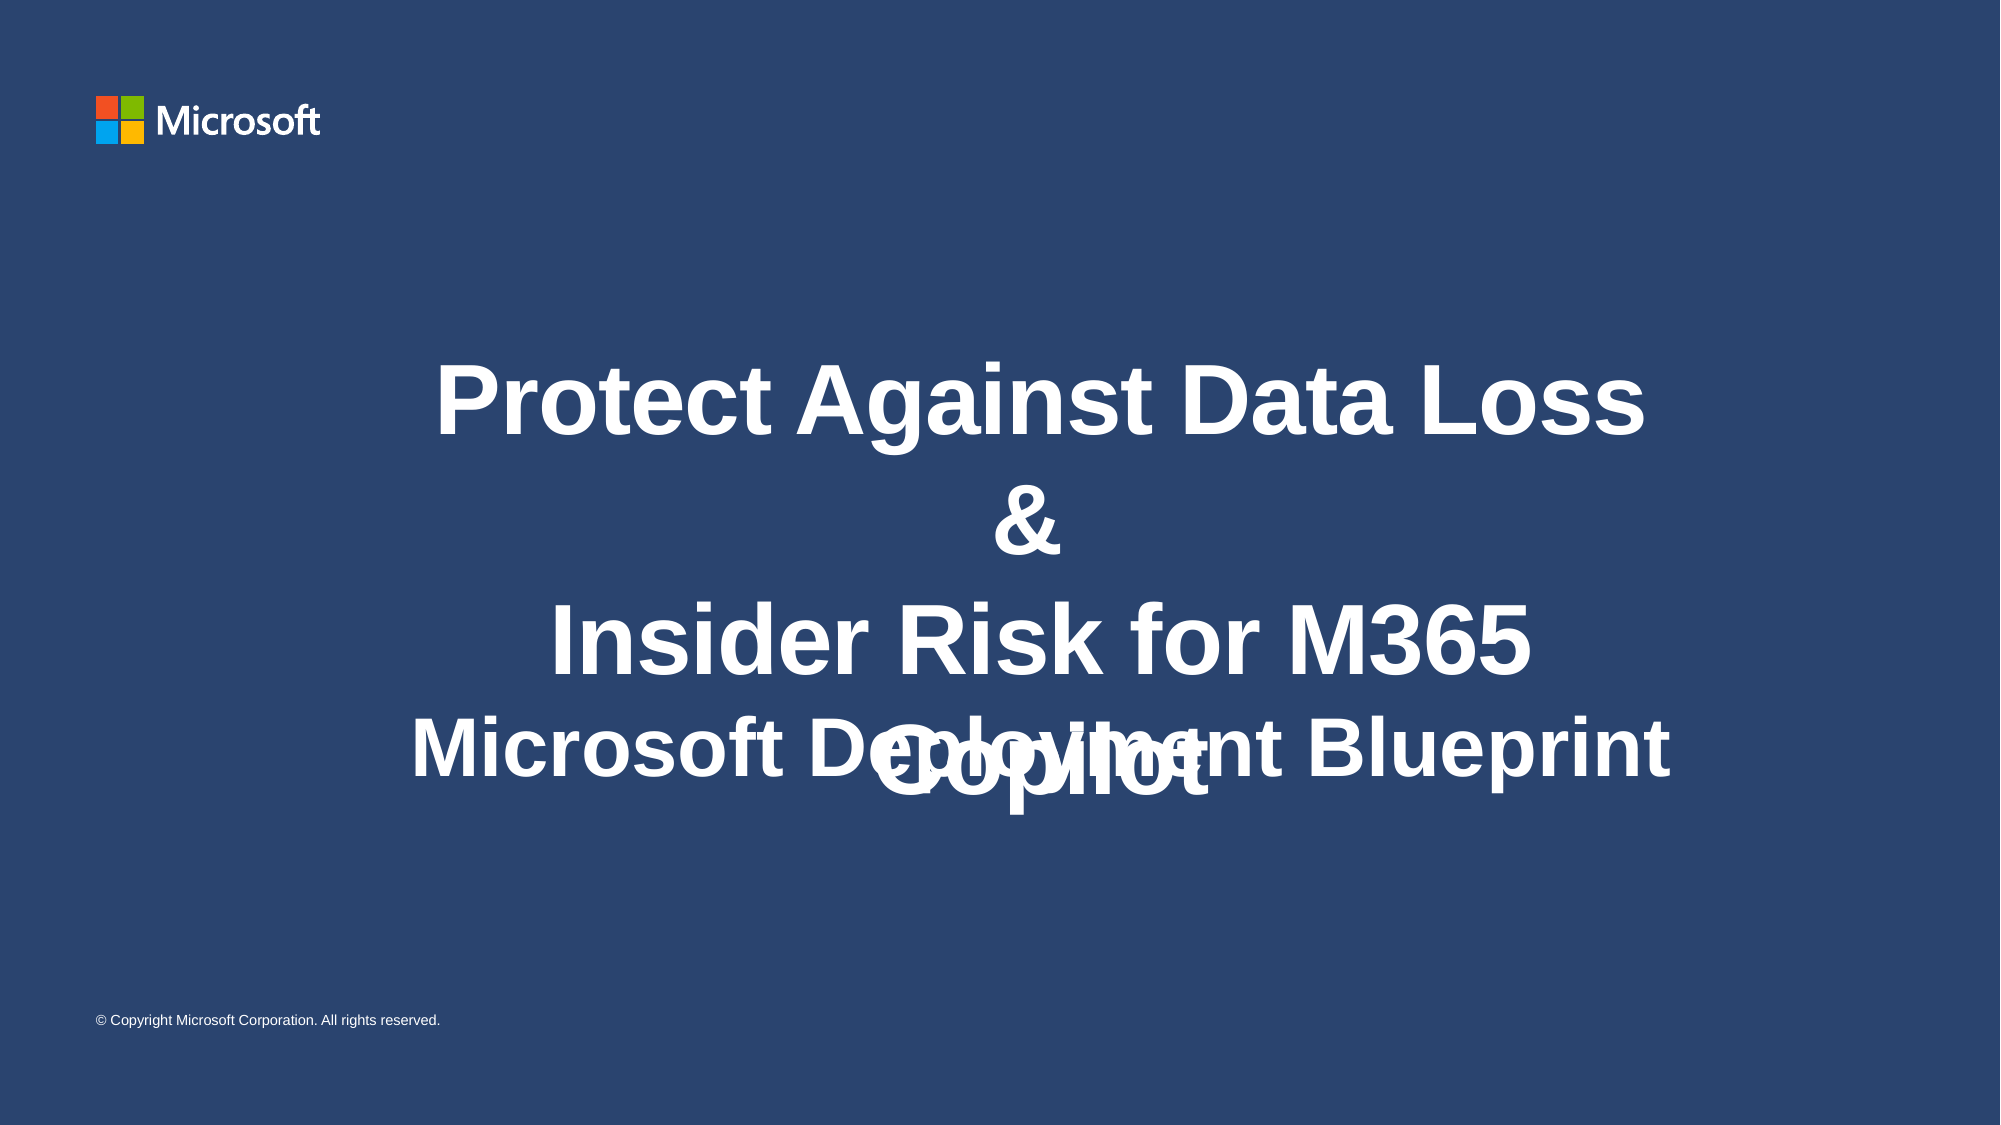

Protect Against Data Loss &
Insider Risk for M365 Copilot
Microsoft Deployment Blueprint